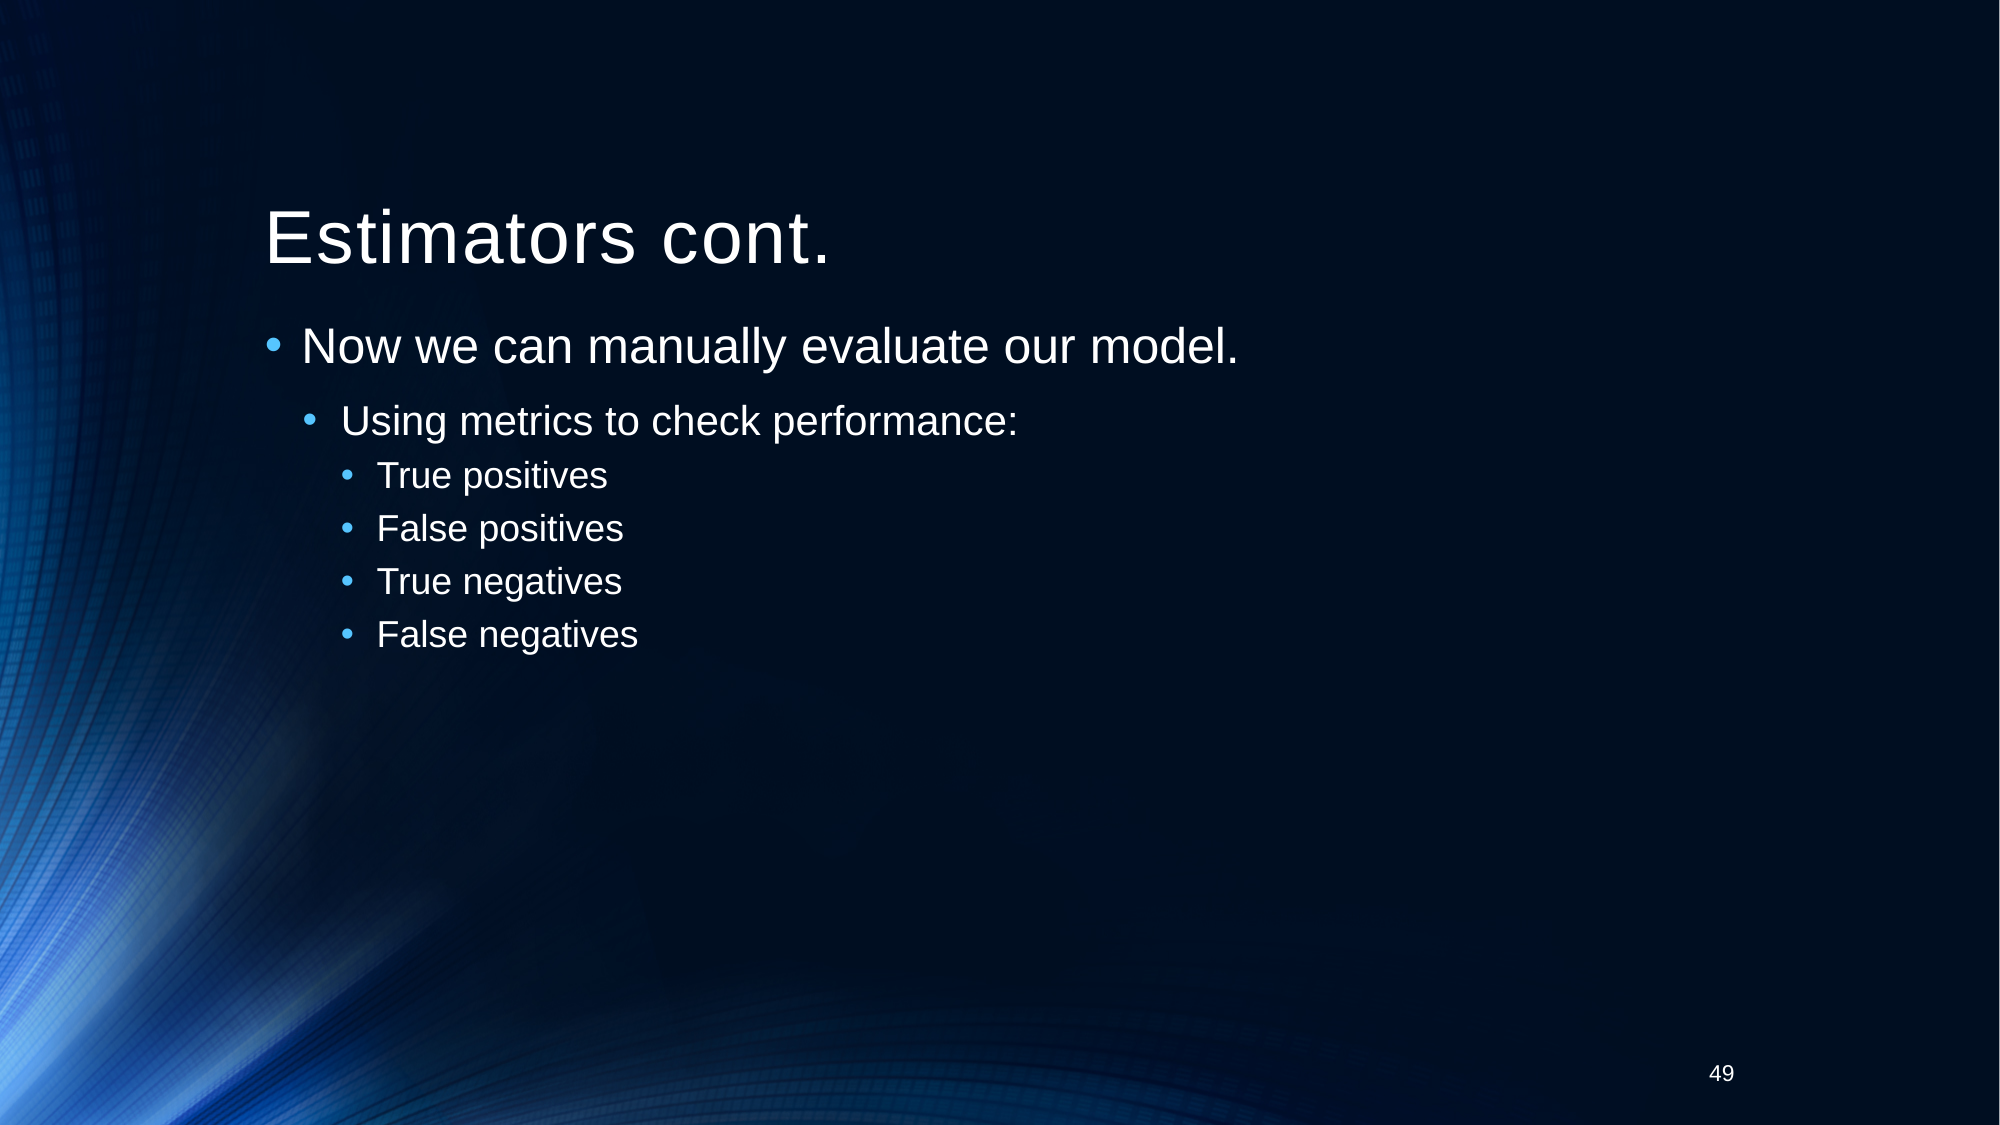

# Estimators cont.
Now we can manually evaluate our model.
Using metrics to check performance:
True positives
False positives
True negatives
False negatives
49